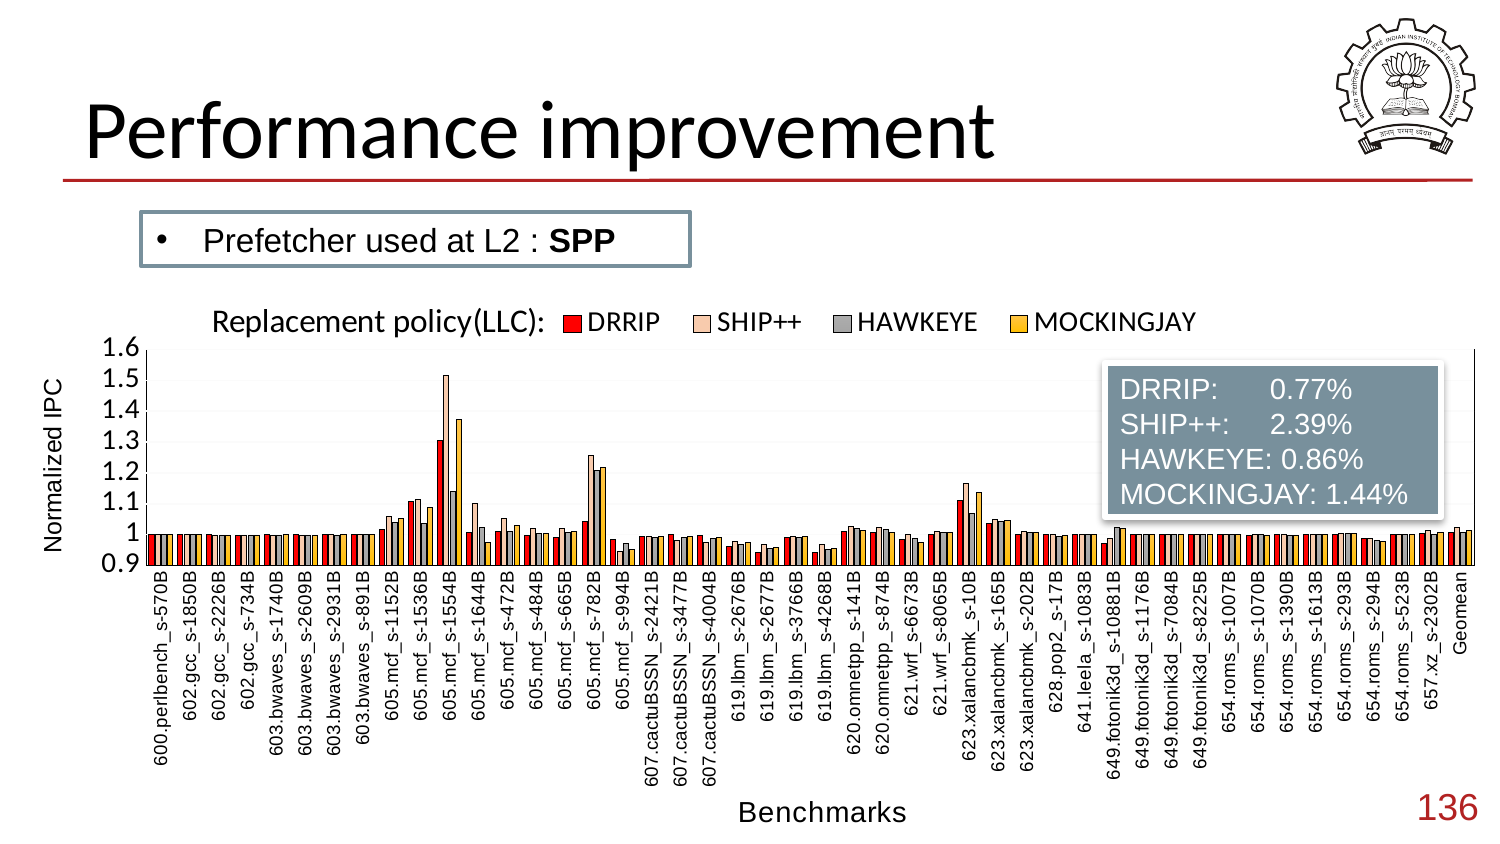

# Performance improvement
Prefetcher used at L2 : SPP

### Chart: Replacement policy(LLC):

| Category | DRRIP | SHIP++ | HAWKEYE | MOCKINGJAY |
|---|---|---|---|---|
| 600.perlbench_s-570B | 0.9993573709330841 | 1.000205284285265 | 0.999306049861768 | 0.9996987676248832 |
| 602.gcc_s-1850B | 0.9996860890705566 | 0.9992987096257113 | 0.9994957388261066 | 0.9996059415992092 |
| 602.gcc_s-2226B | 0.9996460245837874 | 0.9986113272133188 | 0.9989108448731913 | 0.9983779368290027 |
| 602.gcc_s-734B | 0.9981868942943328 | 0.9980745780116809 | 0.9984195494512547 | 0.9984302462400787 |
| 603.bwaves_s-1740B | 1.0003352375276402 | 0.9985416603174709 | 0.9986184150376042 | 0.9989897724335423 |
| 603.bwaves_s-2609B | 0.999600180709284 | 0.9987531059408177 | 0.9987598825389655 | 0.9986017619155184 |
| 603.bwaves_s-2931B | 1.0005764813353082 | 0.9998403590148379 | 0.9986075758516404 | 0.9992727466231499 |
| 603.bwaves_s-891B | 0.999956083232409 | 0.999966217871084 | 0.9999543941259634 | 0.9999391921679511 |
| 605.mcf_s-1152B | 1.0180193729599656 | 1.0592570311325011 | 1.04089214797592 | 1.0529606159024116 |
| 605.mcf_s-1536B | 1.1067564967738117 | 1.114218907239685 | 1.0347703190670692 | 1.0864892263067545 |
| 605.mcf_s-1554B | 1.304498501093556 | 1.5149422932154997 | 1.141396098834283 | 1.3742767163926466 |
| 605.mcf_s-1644B | 1.0074846538830668 | 1.1009977391449974 | 1.0219257846970389 | 0.9735782700272463 |
| 605.mcf_s-472B | 1.0097439282238307 | 1.0537370369956036 | 1.011592589692244 | 1.0297491861414716 |
| 605.mcf_s-484B | 0.995769950165461 | 1.0205328764077277 | 1.00489974232535 | 1.0043765450669038 |
| 605.mcf_s-665B | 0.9898182877248772 | 1.0194345942074046 | 1.0078438935308542 | 1.0108232349271693 |
| 605.mcf_s-782B | 1.043891703346898 | 1.2572401437944165 | 1.2080985205310428 | 1.2162373794298054 |
| 605.mcf_s-994B | 0.9837299530459174 | 0.9470203975852186 | 0.9715455210683577 | 0.9512203488017562 |
| 607.cactuBSSN_s-2421B | 0.9955807695478935 | 0.9929262330102702 | 0.9907760477067011 | 0.995224190012989 |
| 607.cactuBSSN_s-3477B | 1.0001246162764434 | 0.9803662605882112 | 0.990006219687369 | 0.9949964339717322 |
| 607.cactuBSSN_s-4004B | 0.998874845414257 | 0.9753493829144894 | 0.9864369120684583 | 0.9908752040641152 |
| 619.lbm_s-2676B | 0.9610307955271381 | 0.97724578295225 | 0.9693828808867455 | 0.9734574899717424 |
| 619.lbm_s-2677B | 0.9430950631956346 | 0.9676725811171563 | 0.9541854043863682 | 0.9573506606228189 |
| 619.lbm_s-3766B | 0.9904063473636416 | 0.9953745791969323 | 0.9904518532526093 | 0.9925481578710525 |
| 619.lbm_s-4268B | 0.9428531823042496 | 0.9678165471899878 | 0.9530298229632856 | 0.9541288763911443 |
| 620.omnetpp_s-141B | 1.010146665436768 | 1.0280902422091573 | 1.0206623005257818 | 1.0132586331616331 |
| 620.omnetpp_s-874B | 1.0068604837052093 | 1.0225683422020235 | 1.0183296412177132 | 1.0084225911800306 |
| 621.wrf_s-6673B | 0.9858233771236609 | 1.001233550302227 | 0.9886530367147623 | 0.9734354729978529 |
| 621.wrf_s-8065B | 1.0005629641165619 | 1.0097682166243829 | 1.0073027494746545 | 1.0060158240268875 |
| 623.xalancbmk_s-10B | 1.1111626095423566 | 1.1662629016553068 | 1.0671509250243427 | 1.1354897760467382 |
| 623.xalancbmk_s-165B | 1.0377426532647895 | 1.0508152382413873 | 1.0428892043274764 | 1.0444755620348347 |
| 623.xalancbmk_s-202B | 1.001070670717156 | 1.011506485297627 | 1.0068819617783453 | 1.0055274988229073 |
| 628.pop2_s-17B | 0.9991400778657575 | 0.9990365805509379 | 0.9953566760240165 | 0.9973256804948449 |
| 641.leela_s-1083B | 0.999987977012047 | 0.9999789597710824 | 0.9999939885060235 | 0.9999939885060235 |
| 649.fotonik3d_s-10881B | 0.9721397988000884 | 0.9885165736149611 | 1.024743294420802 | 1.0197620999752728 |
| 649.fotonik3d_s-1176B | 0.9999001597444089 | 1.0000199680511181 | 1.0001297923322683 | 0.9999600638977635 |
| 649.fotonik3d_s-7084B | 0.9998680777610564 | 0.9997331111627524 | 0.9996712091890944 | 0.9995778488353804 |
| 649.fotonik3d_s-8225B | 0.999930115309739 | 1.0000499176359008 | 1.0000998352718016 | 1.0000099835271803 |
| 654.roms_s-1007B | 1.0002041038220824 | 1.0003815024711822 | 1.0004558954530627 | 1.0002536991433362 |
| 654.roms_s-1070B | 0.9960647695801297 | 0.9993418821272705 | 0.9996877870842683 | 0.9985467499533927 |
| 654.roms_s-1390B | 1.0002813683640954 | 0.9994360608429026 | 0.9988649071123671 | 0.9974917333012685 |
| 654.roms_s-1613B | 1.0000099886628675 | 1.000054937645772 | 1.0001298526172795 | 1.000084903634375 |
| 654.roms_s-293B | 1.000309262409154 | 1.0046486005875985 | 1.002860677284676 | 1.0026867171795268 |
| 654.roms_s-294B | 0.9873545630395243 | 0.9870851016735476 | 0.9805891580294676 | 0.9789531425931807 |
| 654.roms_s-523B | 1.0009760107393042 | 1.0020635352192255 | 1.00193078076611 | 0.999586868141905 |
| 657.xz_s-2302B | 1.0043160133460811 | 1.014908977385807 | 0.9999746346412752 | 1.0083666660162727 |
| Geomean | 1.0077222035603517 | 1.0238955653867365 | 1.0086665695437989 | 1.0144092077793028 |
DRRIP:	0.77%
SHIP++: 	2.39%
HAWKEYE: 0.86%
MOCKINGJAY: 1.44%
136